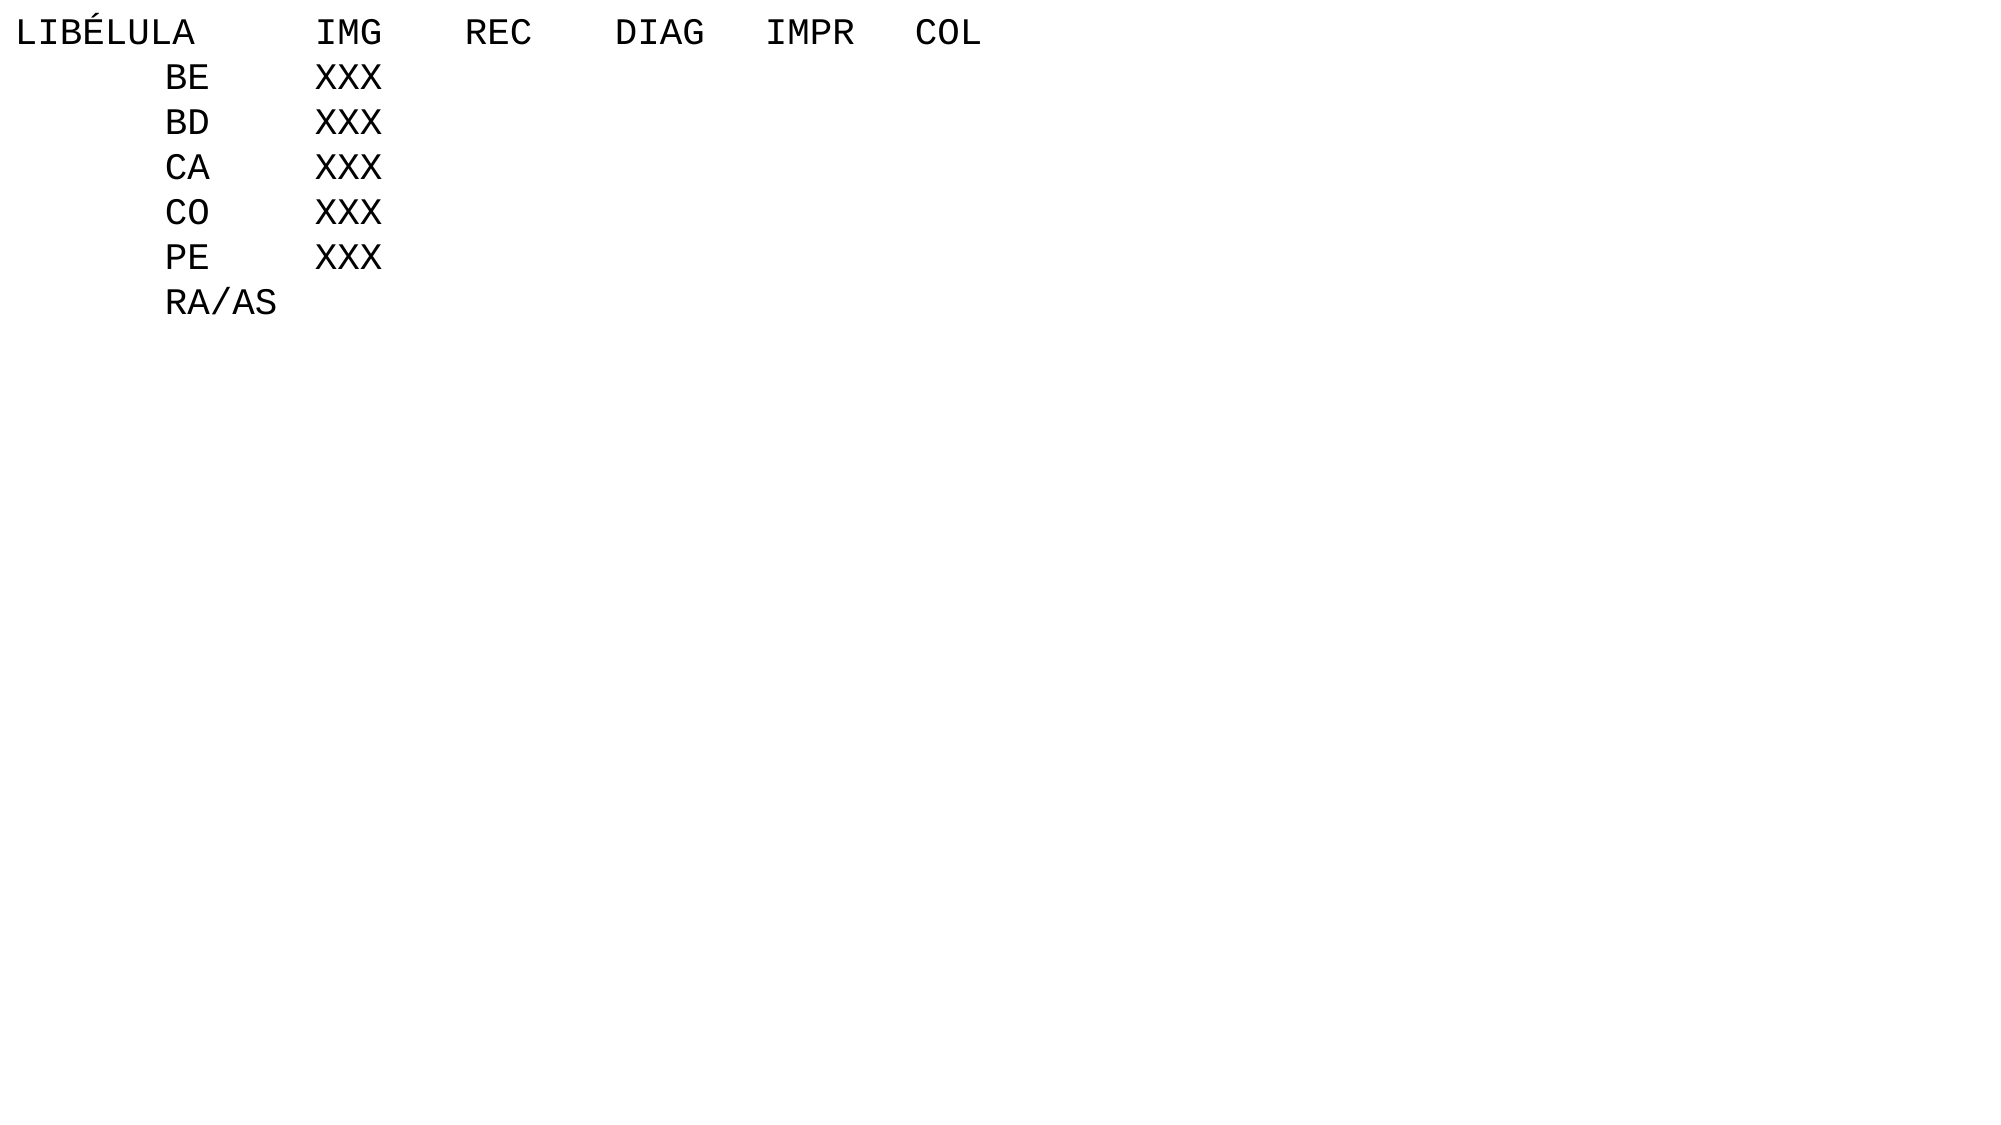

LIBÉLULA	IMG	REC	DIAG	IMPR	COL
	BE	XXX
	BD	XXX
	CA	XXX
	CO	XXX
	PE	XXX
	RA/AS